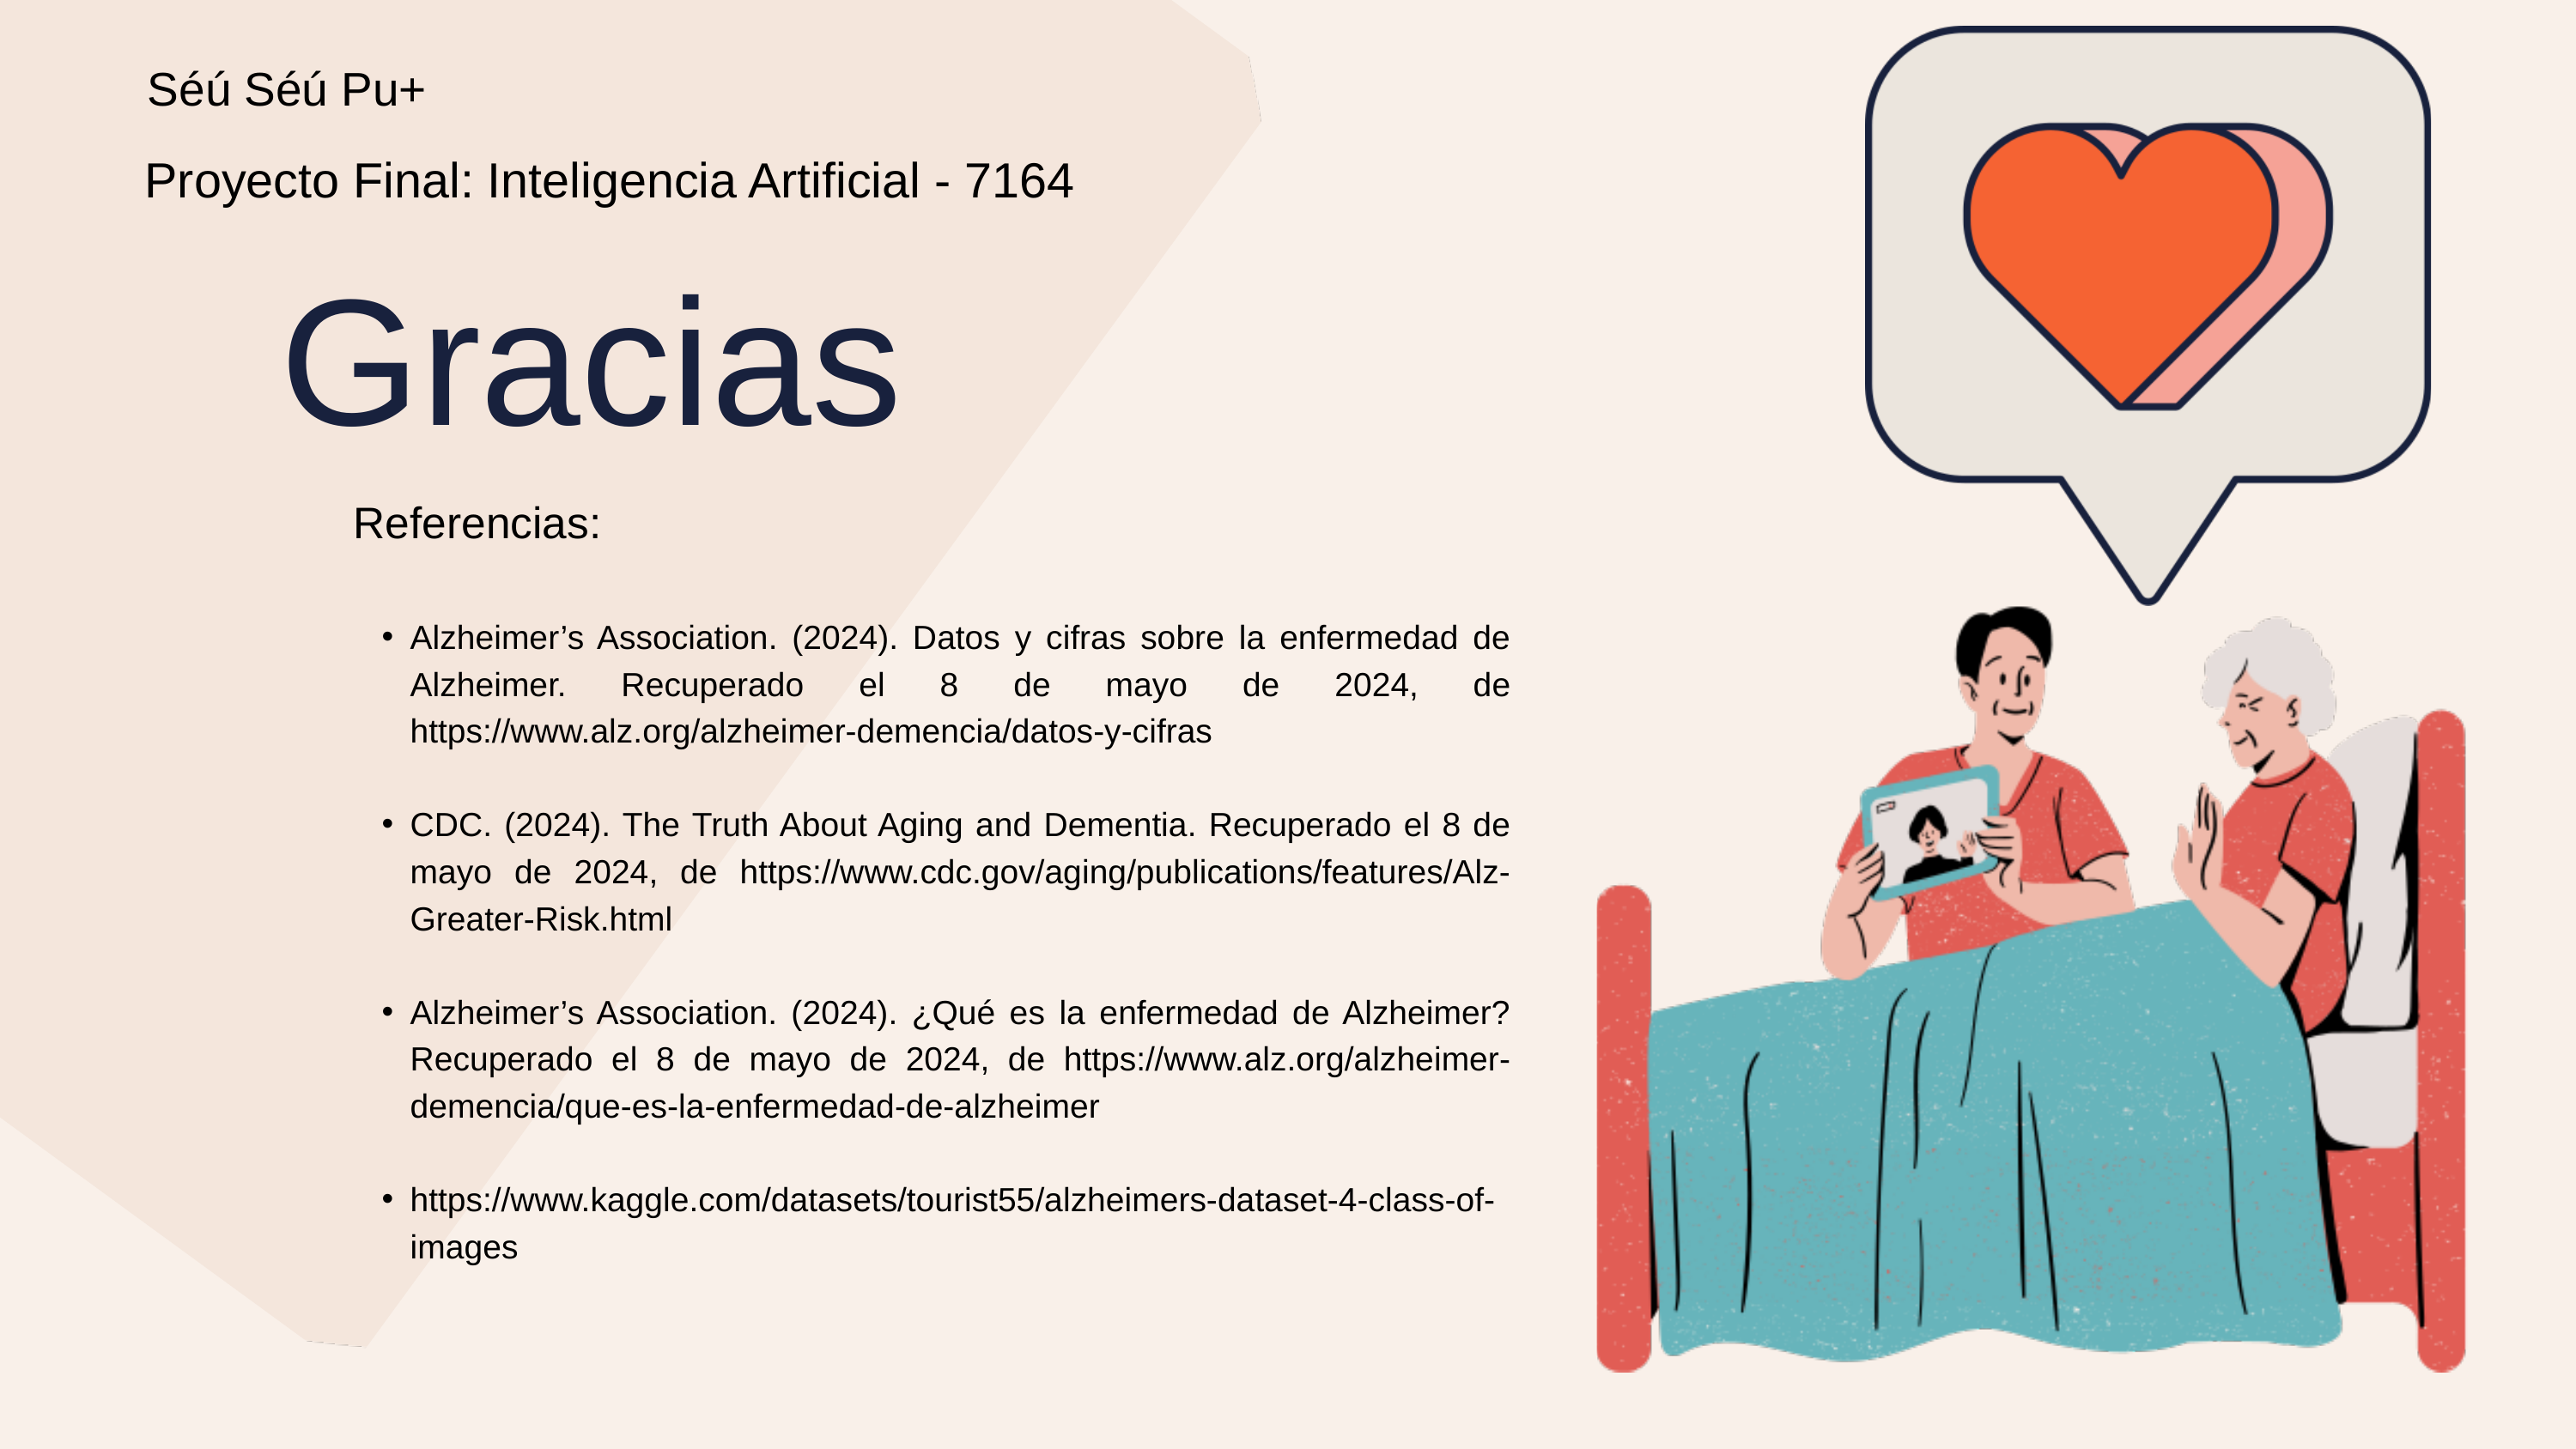

Séú Séú Pu+
Proyecto Final: Inteligencia Artificial - 7164
Gracias
Referencias:

Alzheimer’s Association. (2024). Datos y cifras sobre la enfermedad de Alzheimer. Recuperado el 8 de mayo de 2024, de https://www.alz.org/alzheimer-demencia/datos-y-cifras

CDC. (2024). The Truth About Aging and Dementia. Recuperado el 8 de mayo de 2024, de https://www.cdc.gov/aging/publications/features/Alz-Greater-Risk.html

Alzheimer’s Association. (2024). ¿Qué es la enfermedad de Alzheimer? Recuperado el 8 de mayo de 2024, de https://www.alz.org/alzheimer-demencia/que-es-la-enfermedad-de-alzheimer

https://www.kaggle.com/datasets/tourist55/alzheimers-dataset-4-class-of-images